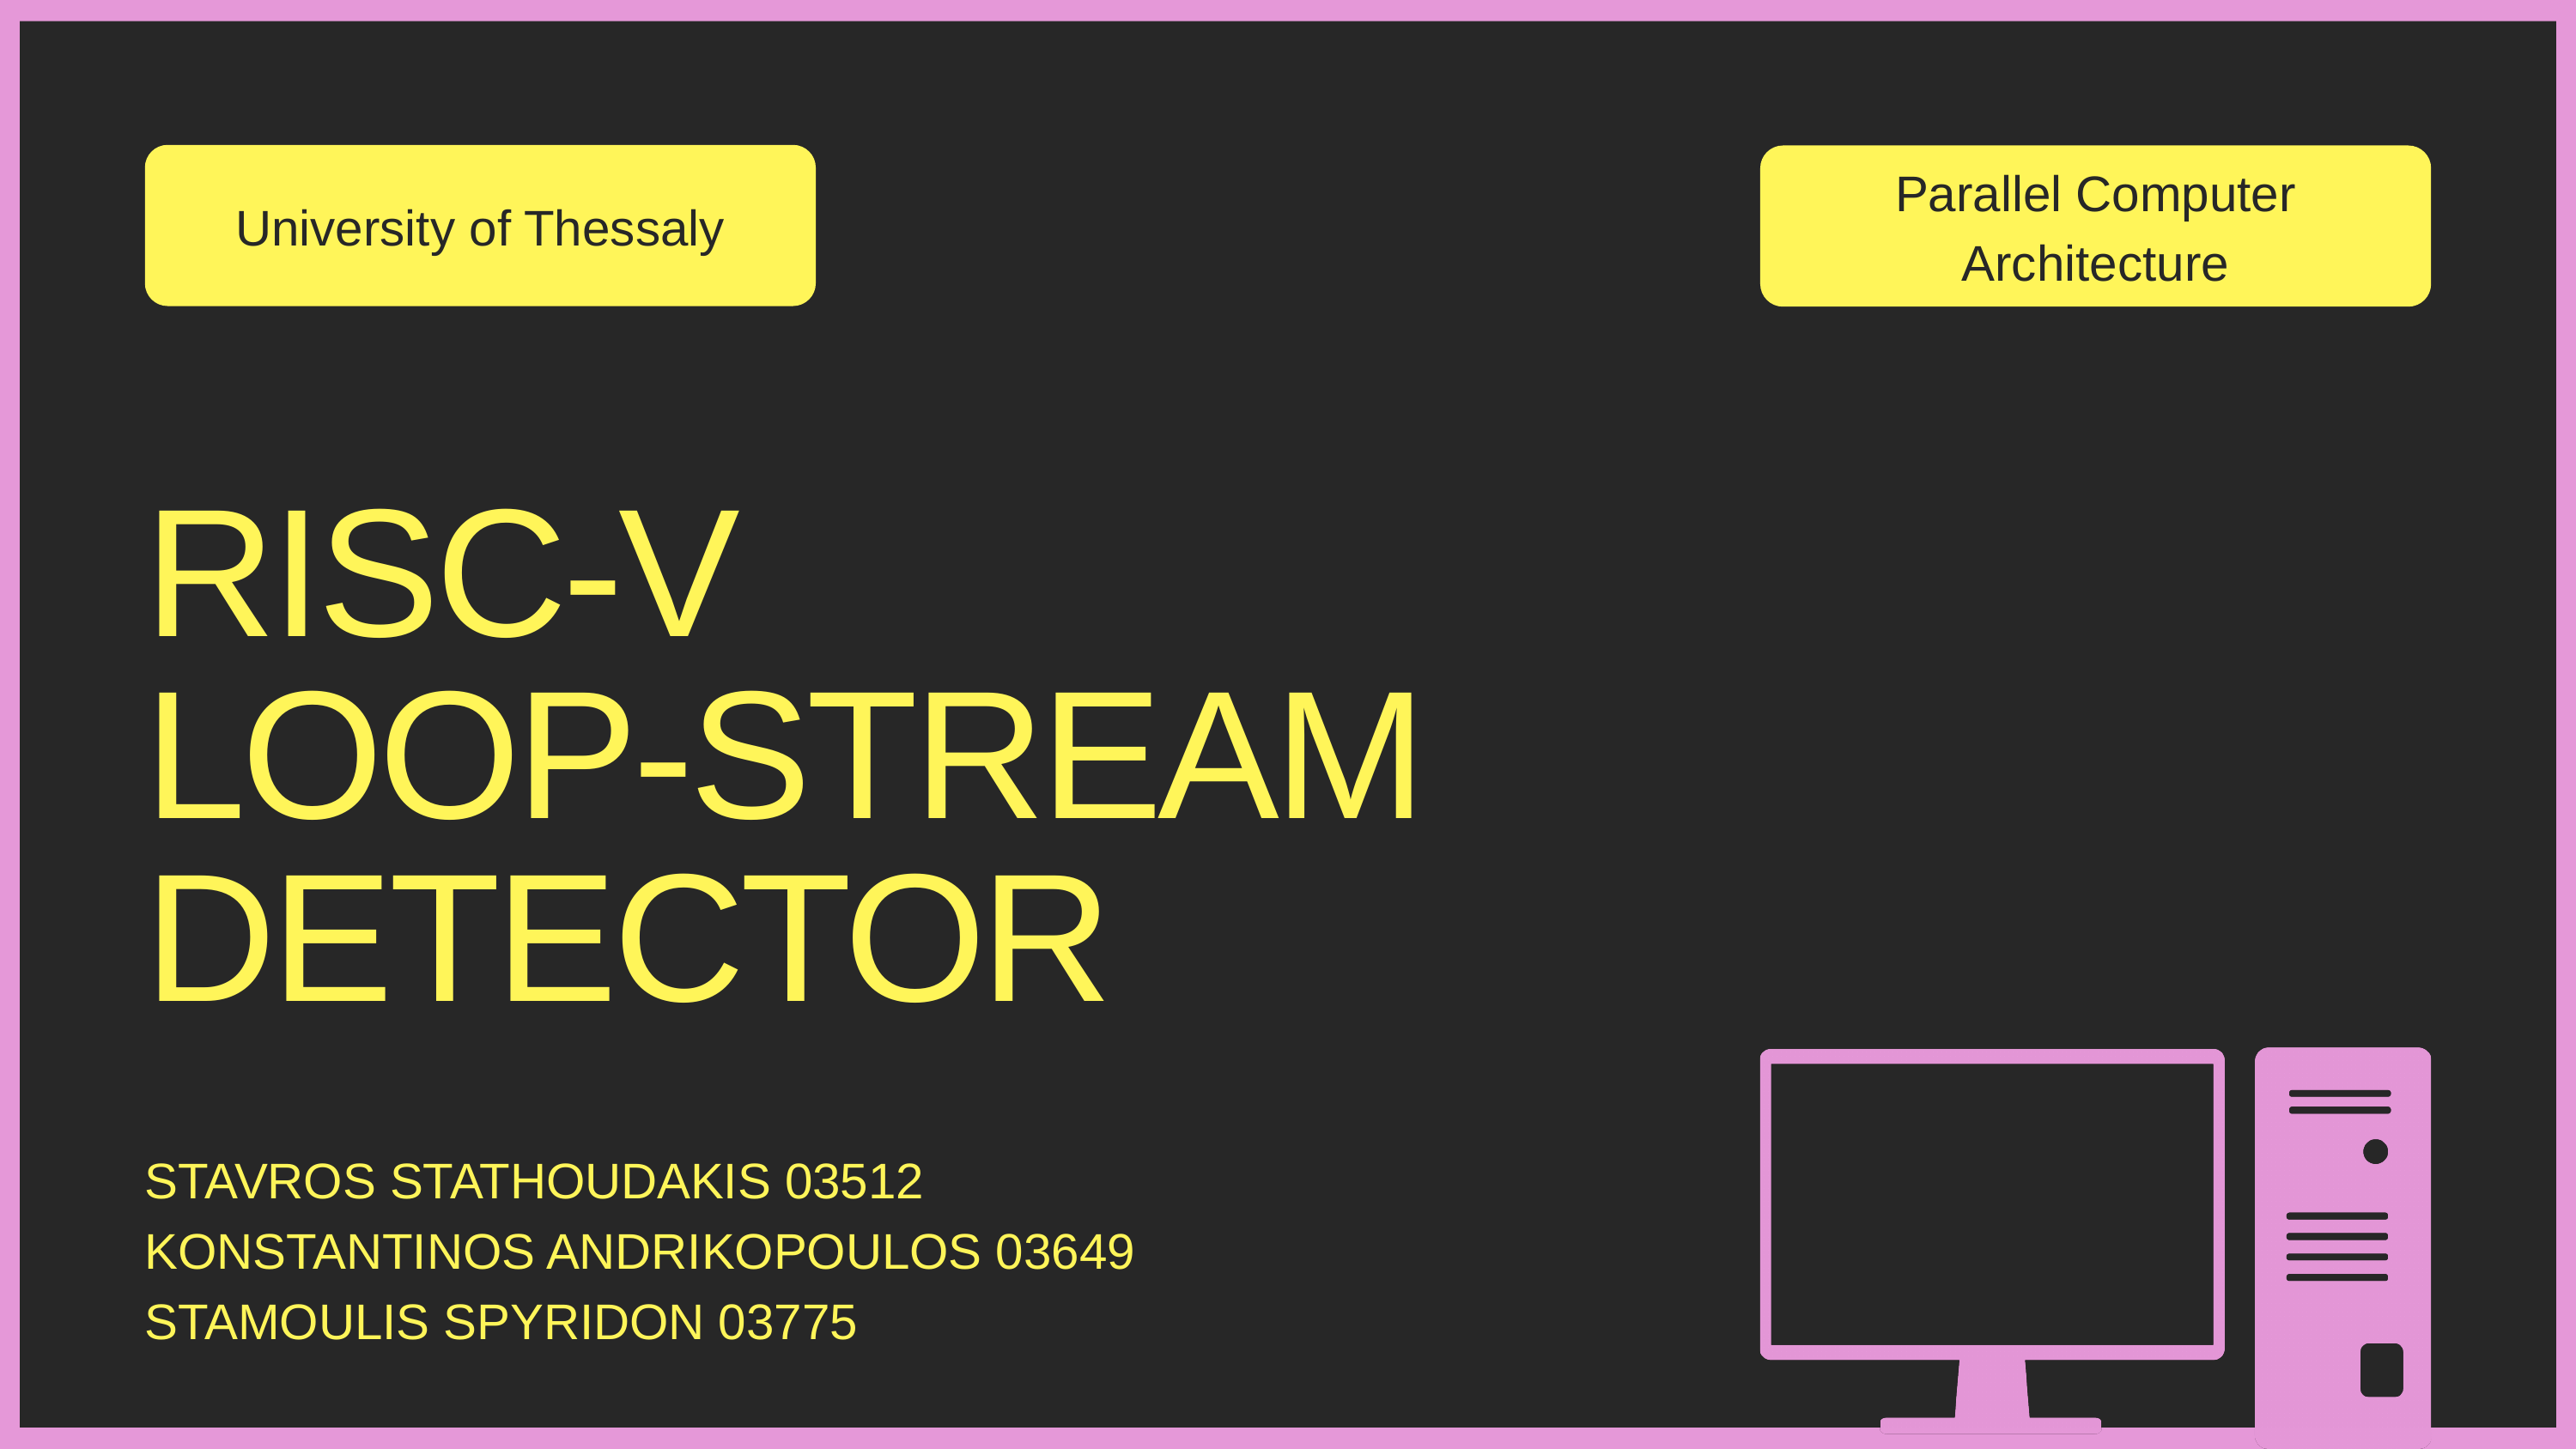

Parallel Computer Architecture
University of Thessaly
RISC-V
LOOP-STREAM DETECTOR

STAVROS STATHOUDAKIS 03512
KONSTANTINOS ANDRIKOPOULOS 03649
STAMOULIS SPYRIDON 03775